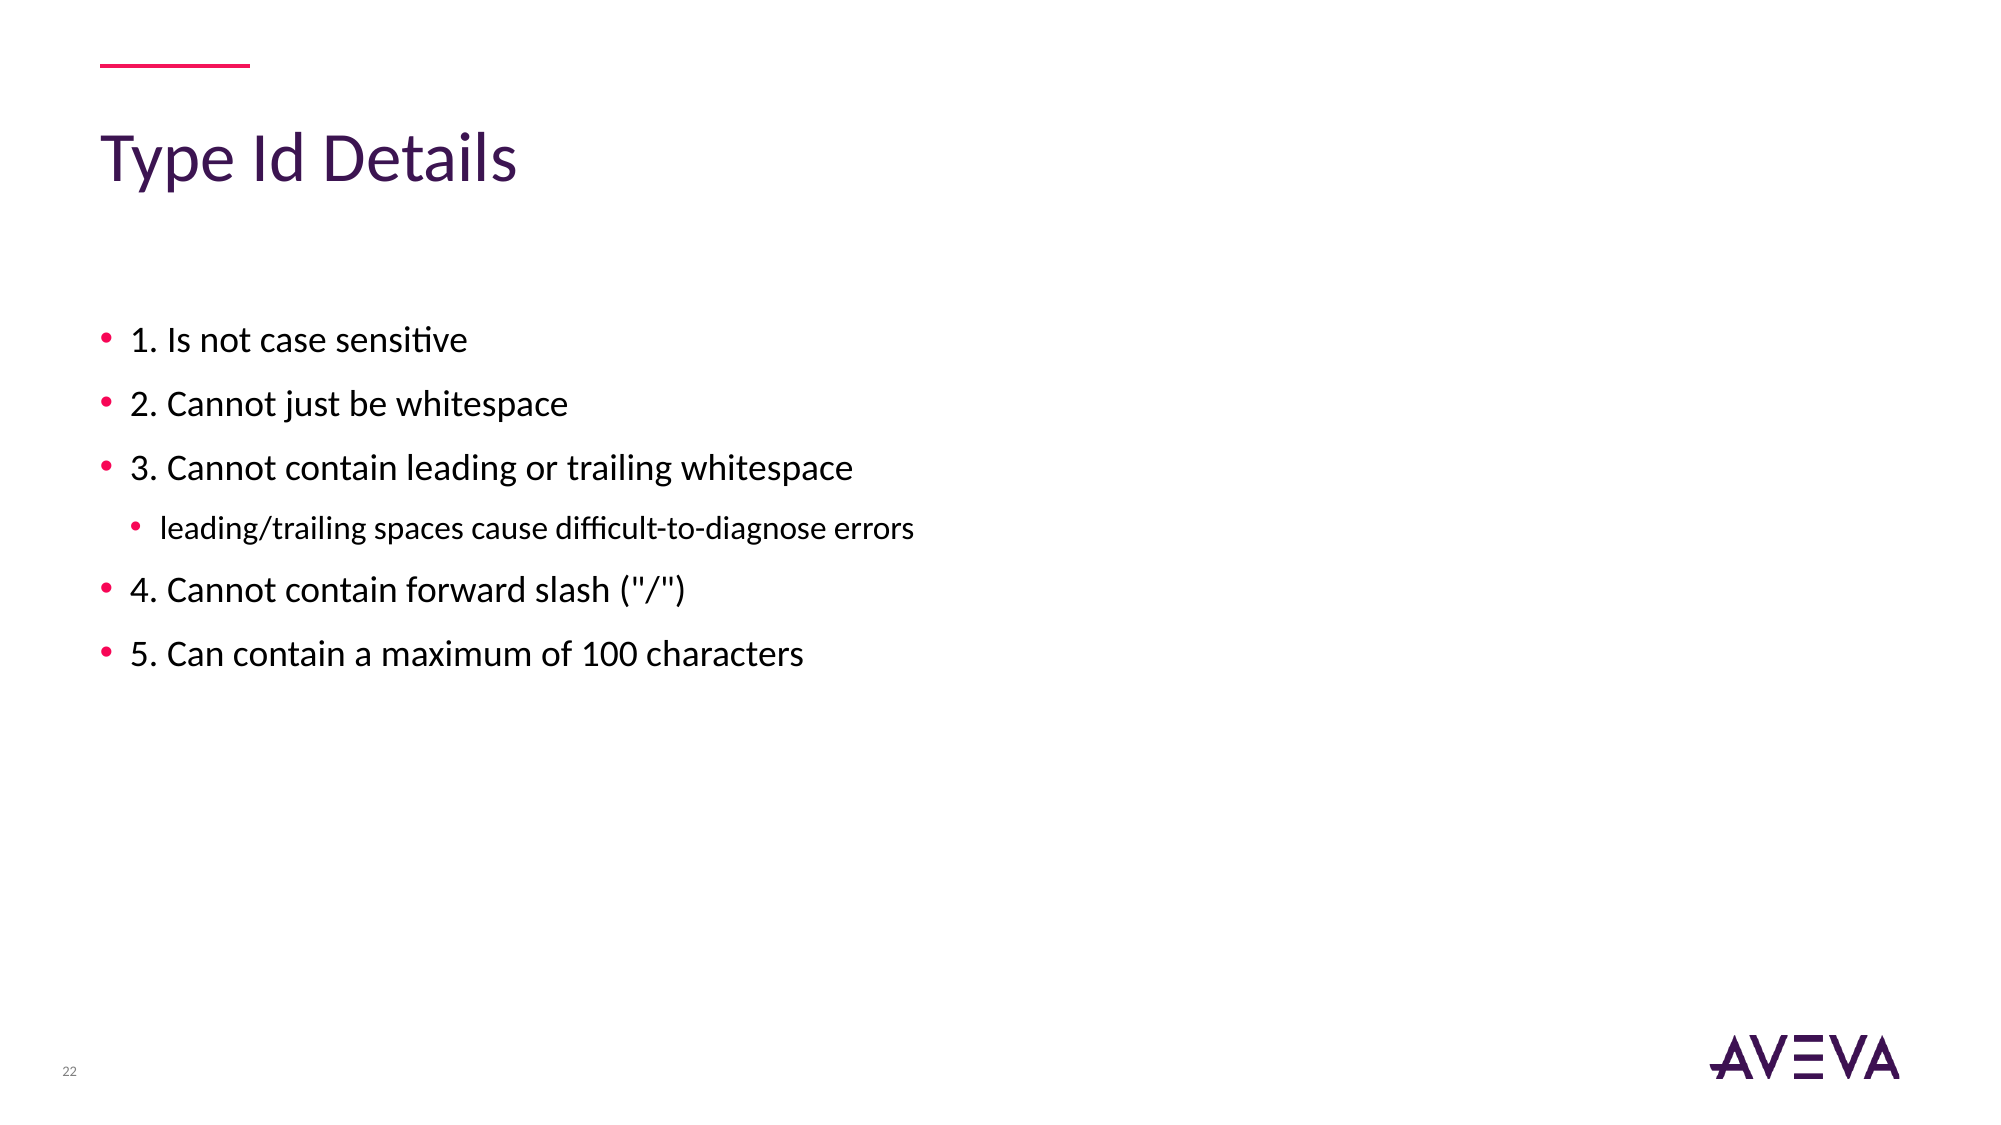

# Type Id Details
1. Is not case sensitive
2. Cannot just be whitespace
3. Cannot contain leading or trailing whitespace
leading/trailing spaces cause difficult-to-diagnose errors
4. Cannot contain forward slash ("/")
5. Can contain a maximum of 100 characters
22